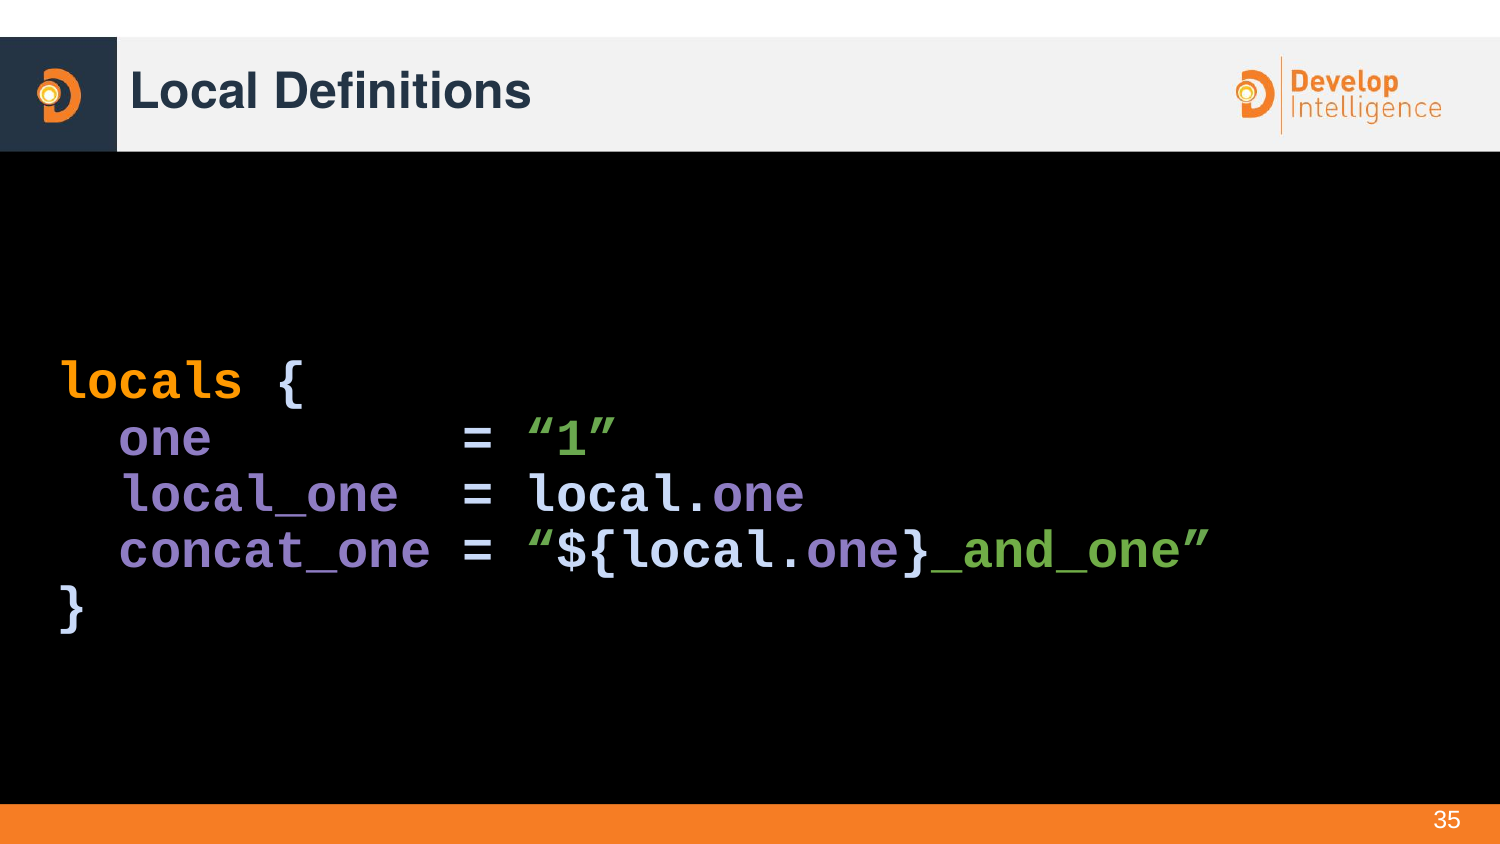

# Local Definitions

locals {
  one        = “1”
  local_one  = local.one
  concat_one = “${local.one}_and_one”
}
35